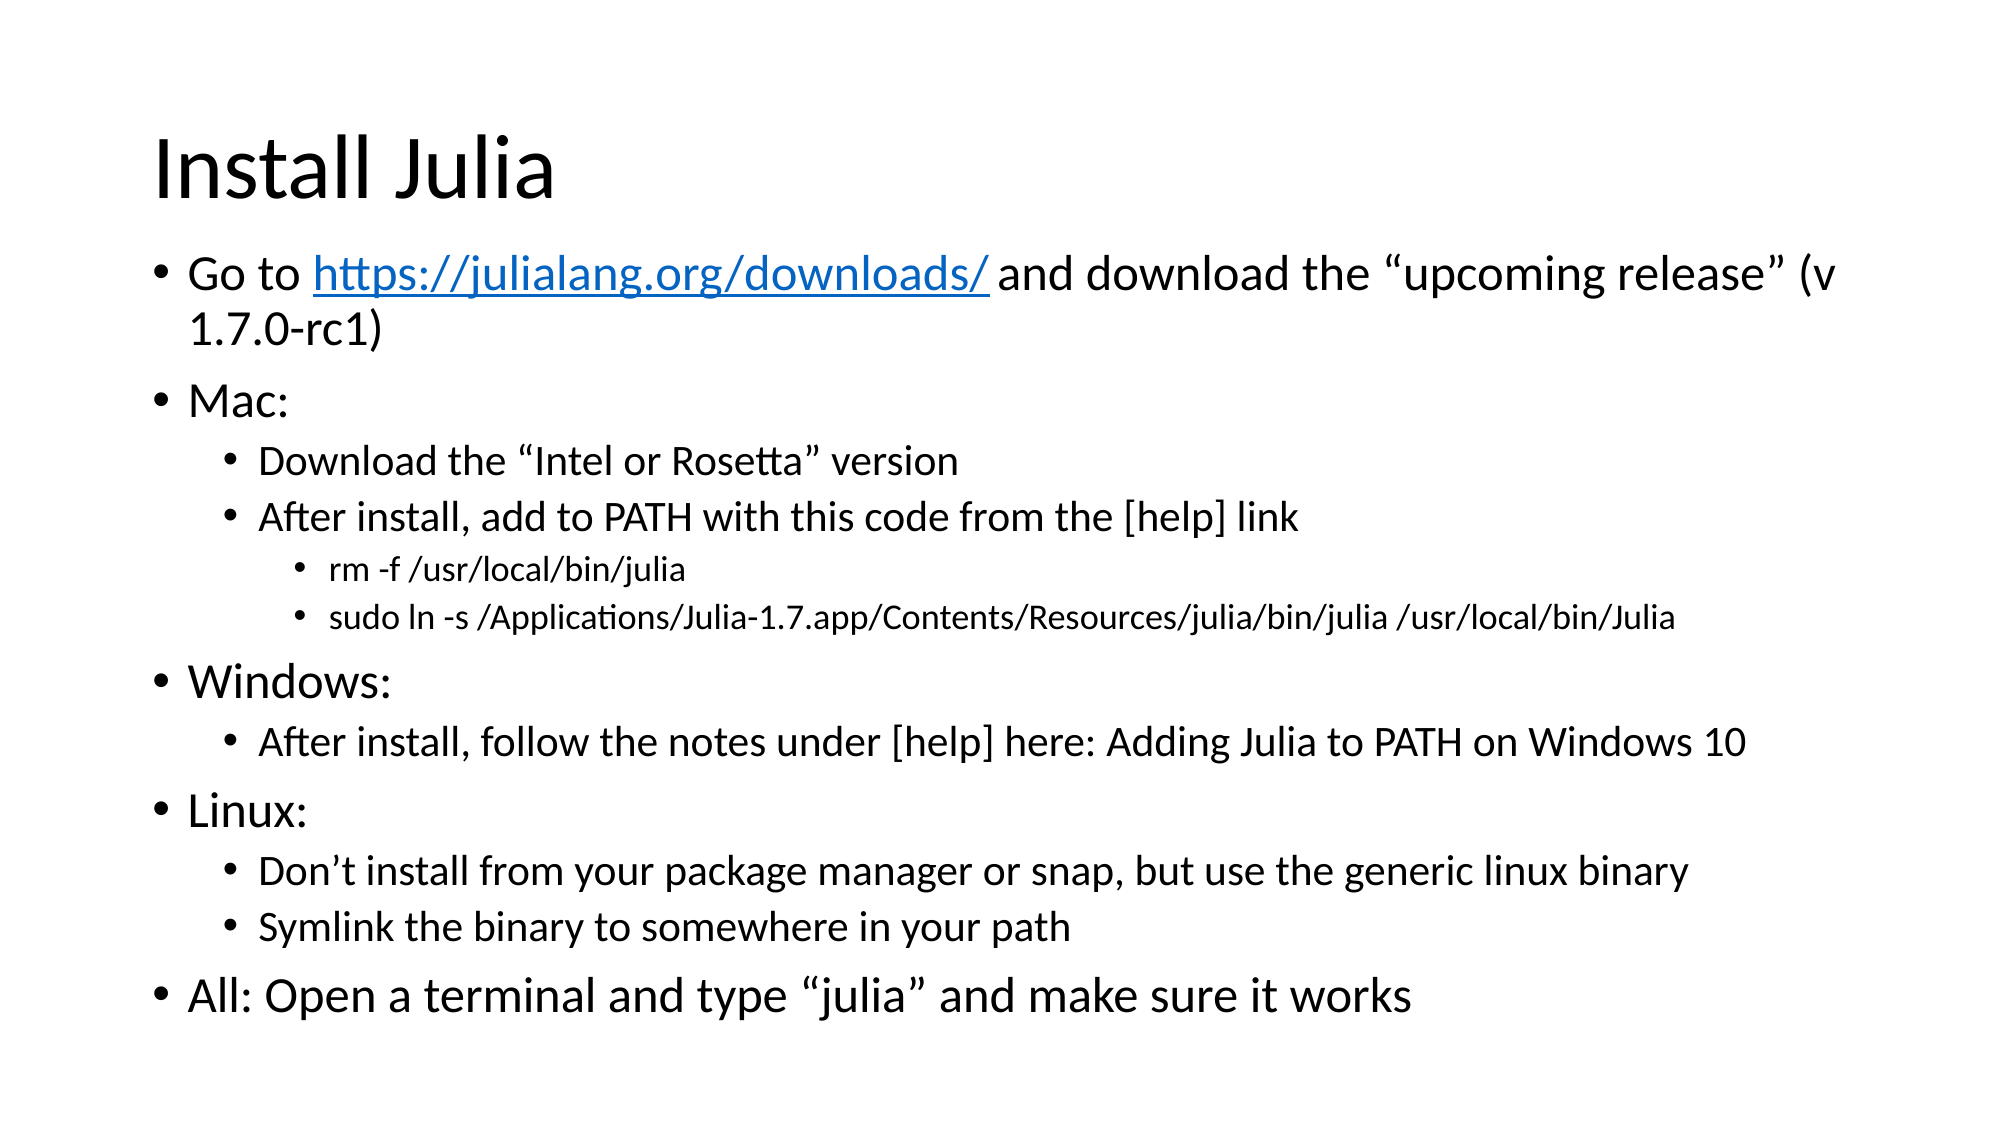

# Install Julia
Go to https://julialang.org/downloads/ and download the “upcoming release” (v 1.7.0-rc1)
Mac:
Download the “Intel or Rosetta” version
After install, add to PATH with this code from the [help] link
rm -f /usr/local/bin/julia
sudo ln -s /Applications/Julia-1.7.app/Contents/Resources/julia/bin/julia /usr/local/bin/Julia
Windows:
After install, follow the notes under [help] here: Adding Julia to PATH on Windows 10
Linux:
Don’t install from your package manager or snap, but use the generic linux binary
Symlink the binary to somewhere in your path
All: Open a terminal and type “julia” and make sure it works